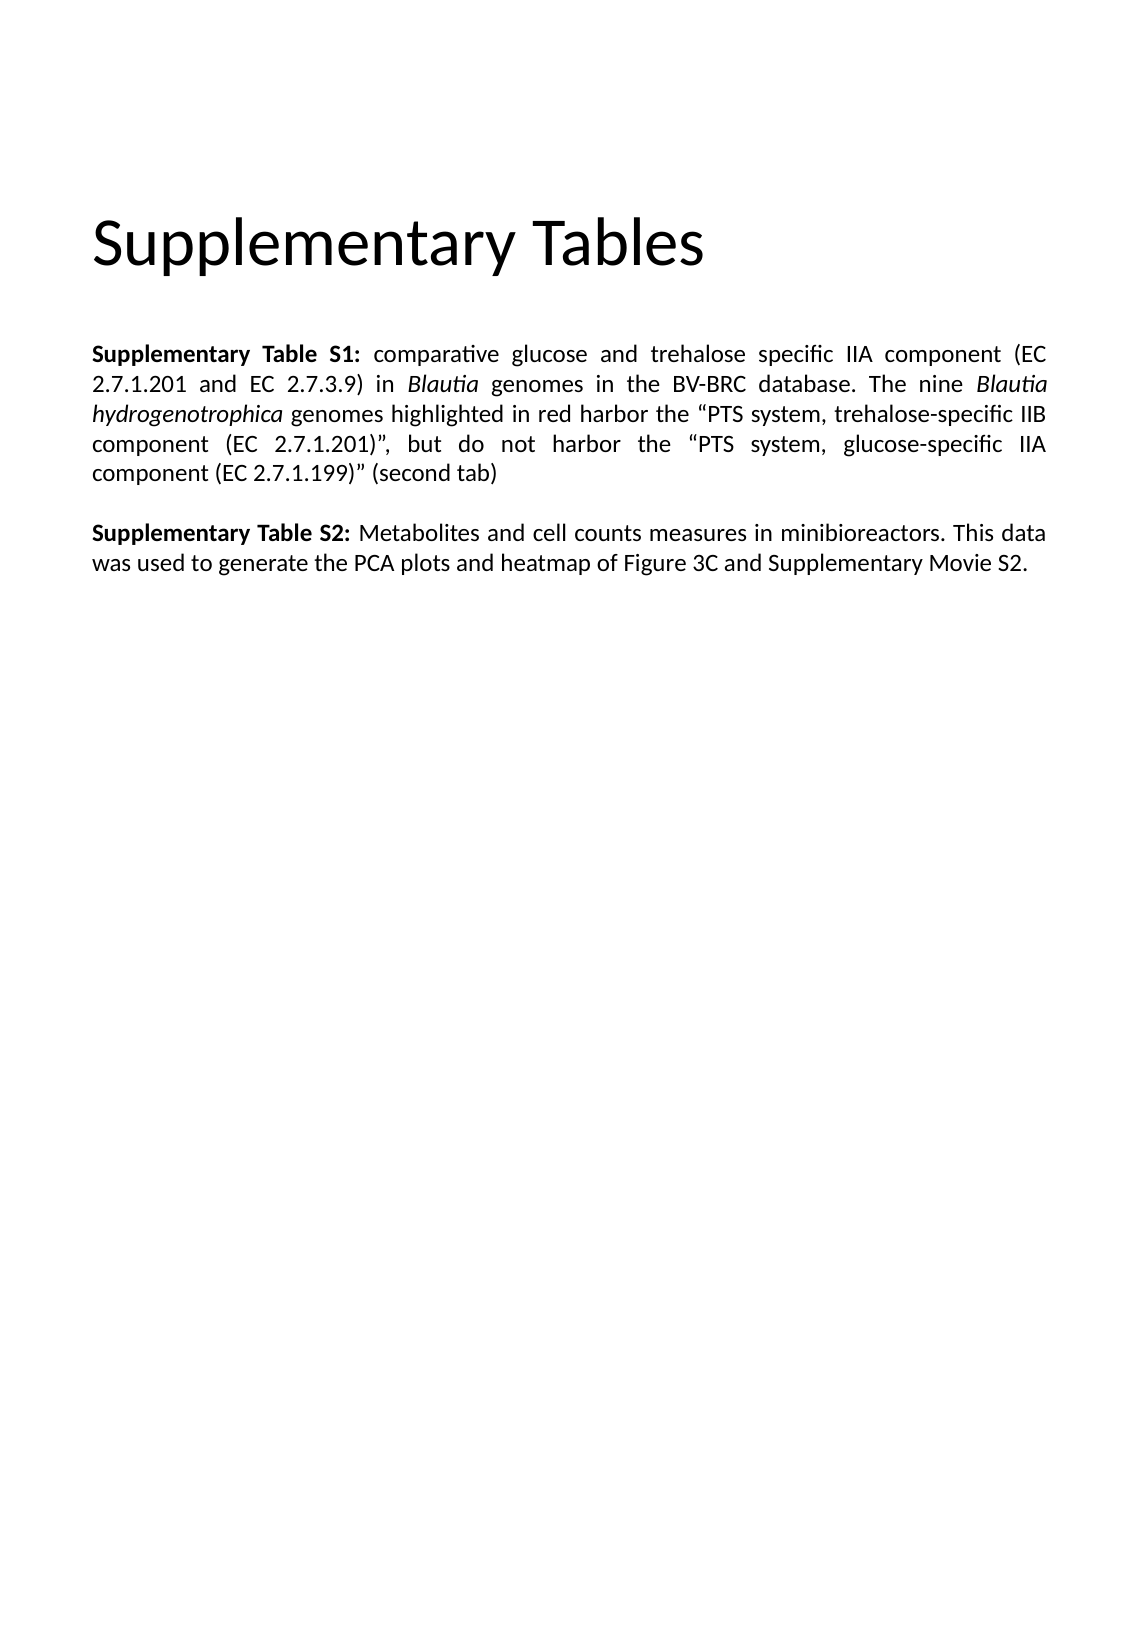

# Supplementary Tables
Supplementary Table S1: comparative glucose and trehalose specific IIA component (EC 2.7.1.201 and EC 2.7.3.9) in Blautia genomes in the BV-BRC database. The nine Blautia hydrogenotrophica genomes highlighted in red harbor the “PTS system, trehalose-specific IIB component (EC 2.7.1.201)”, but do not harbor the “PTS system, glucose-specific IIA component (EC 2.7.1.199)” (second tab)

Supplementary Table S2: Metabolites and cell counts measures in minibioreactors. This data was used to generate the PCA plots and heatmap of Figure 3C and Supplementary Movie S2.